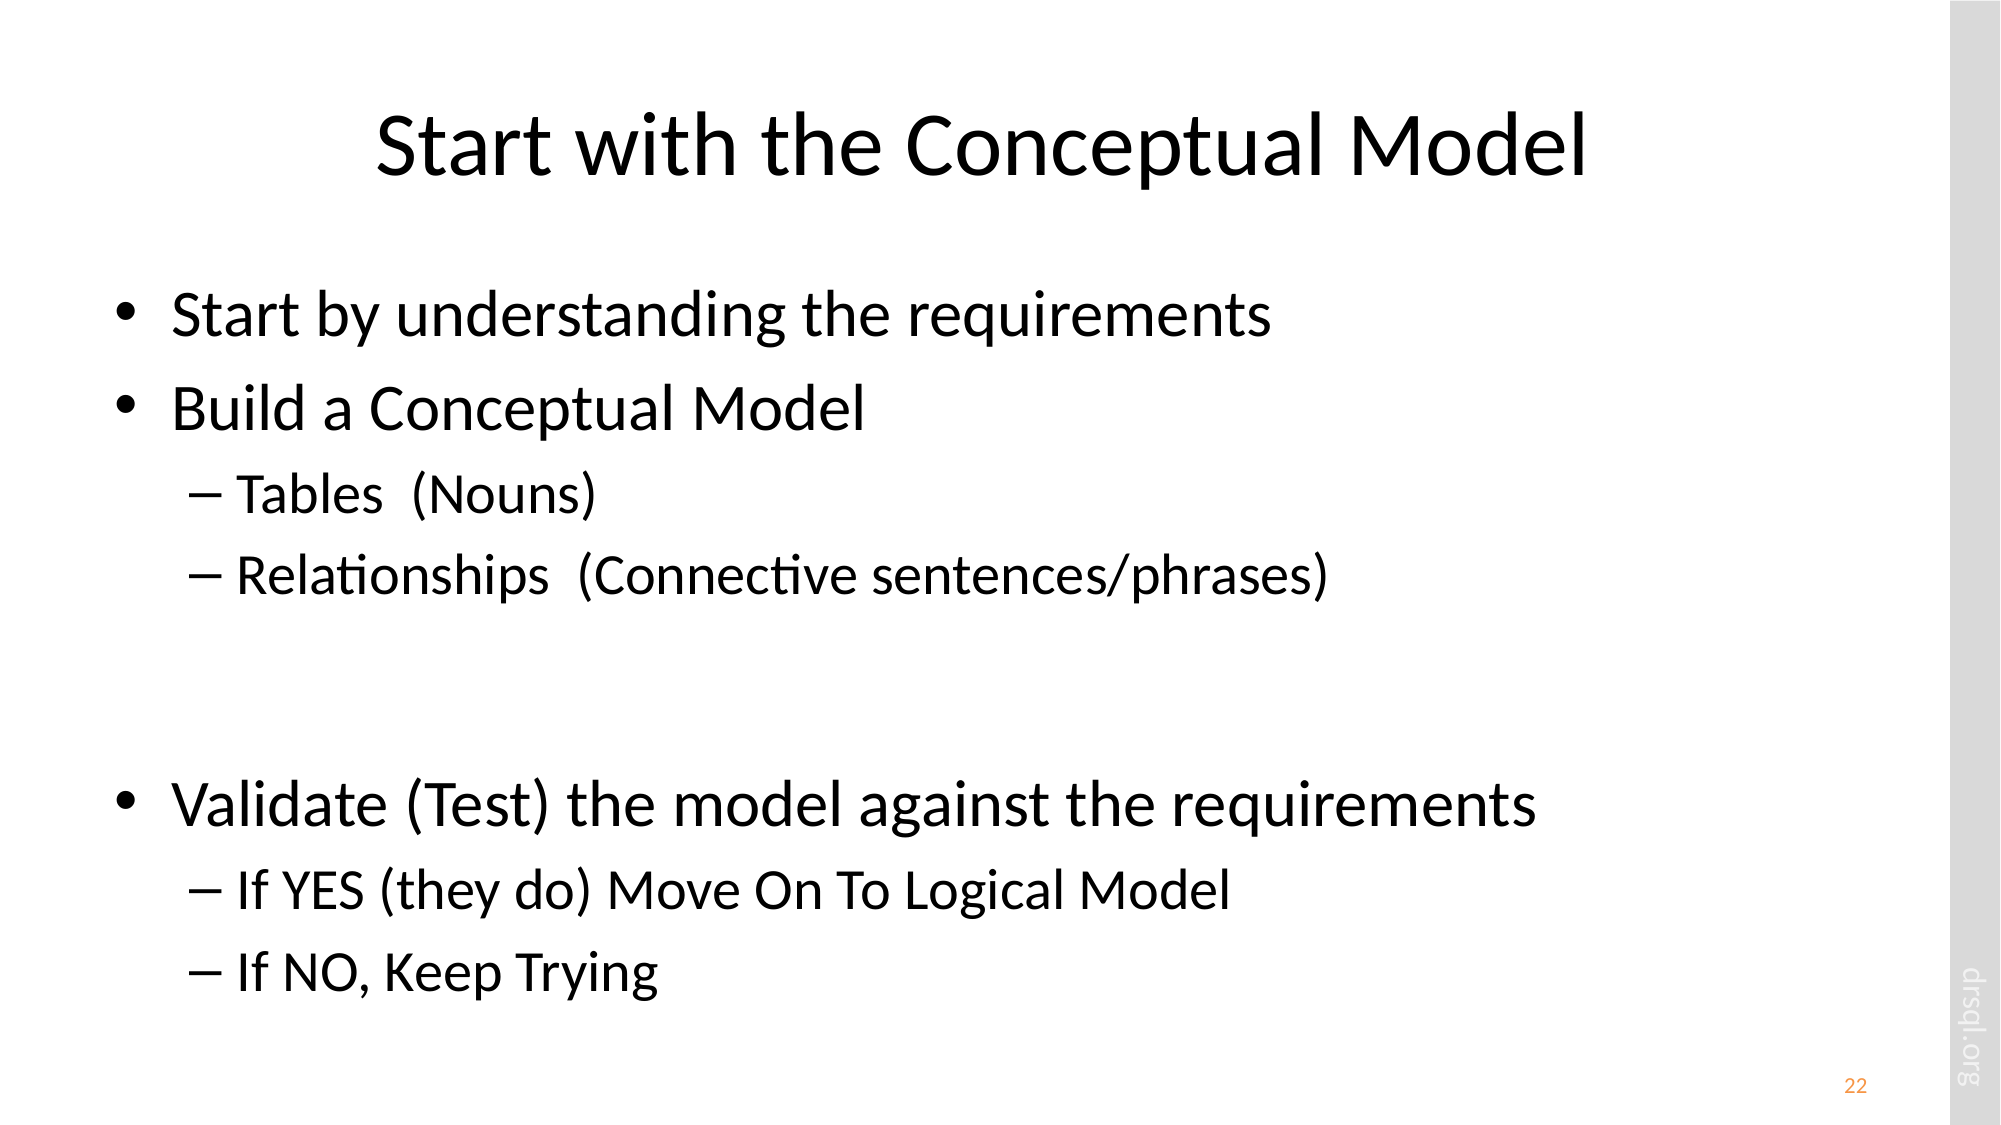

# Start with the Conceptual Model
Start by understanding the requirements
Build a Conceptual Model
Tables  (Nouns)
Relationships  (Connective sentences/phrases)
Validate (Test) the model against the requirements
If YES (they do) Move On To Logical Model
If NO, Keep Trying